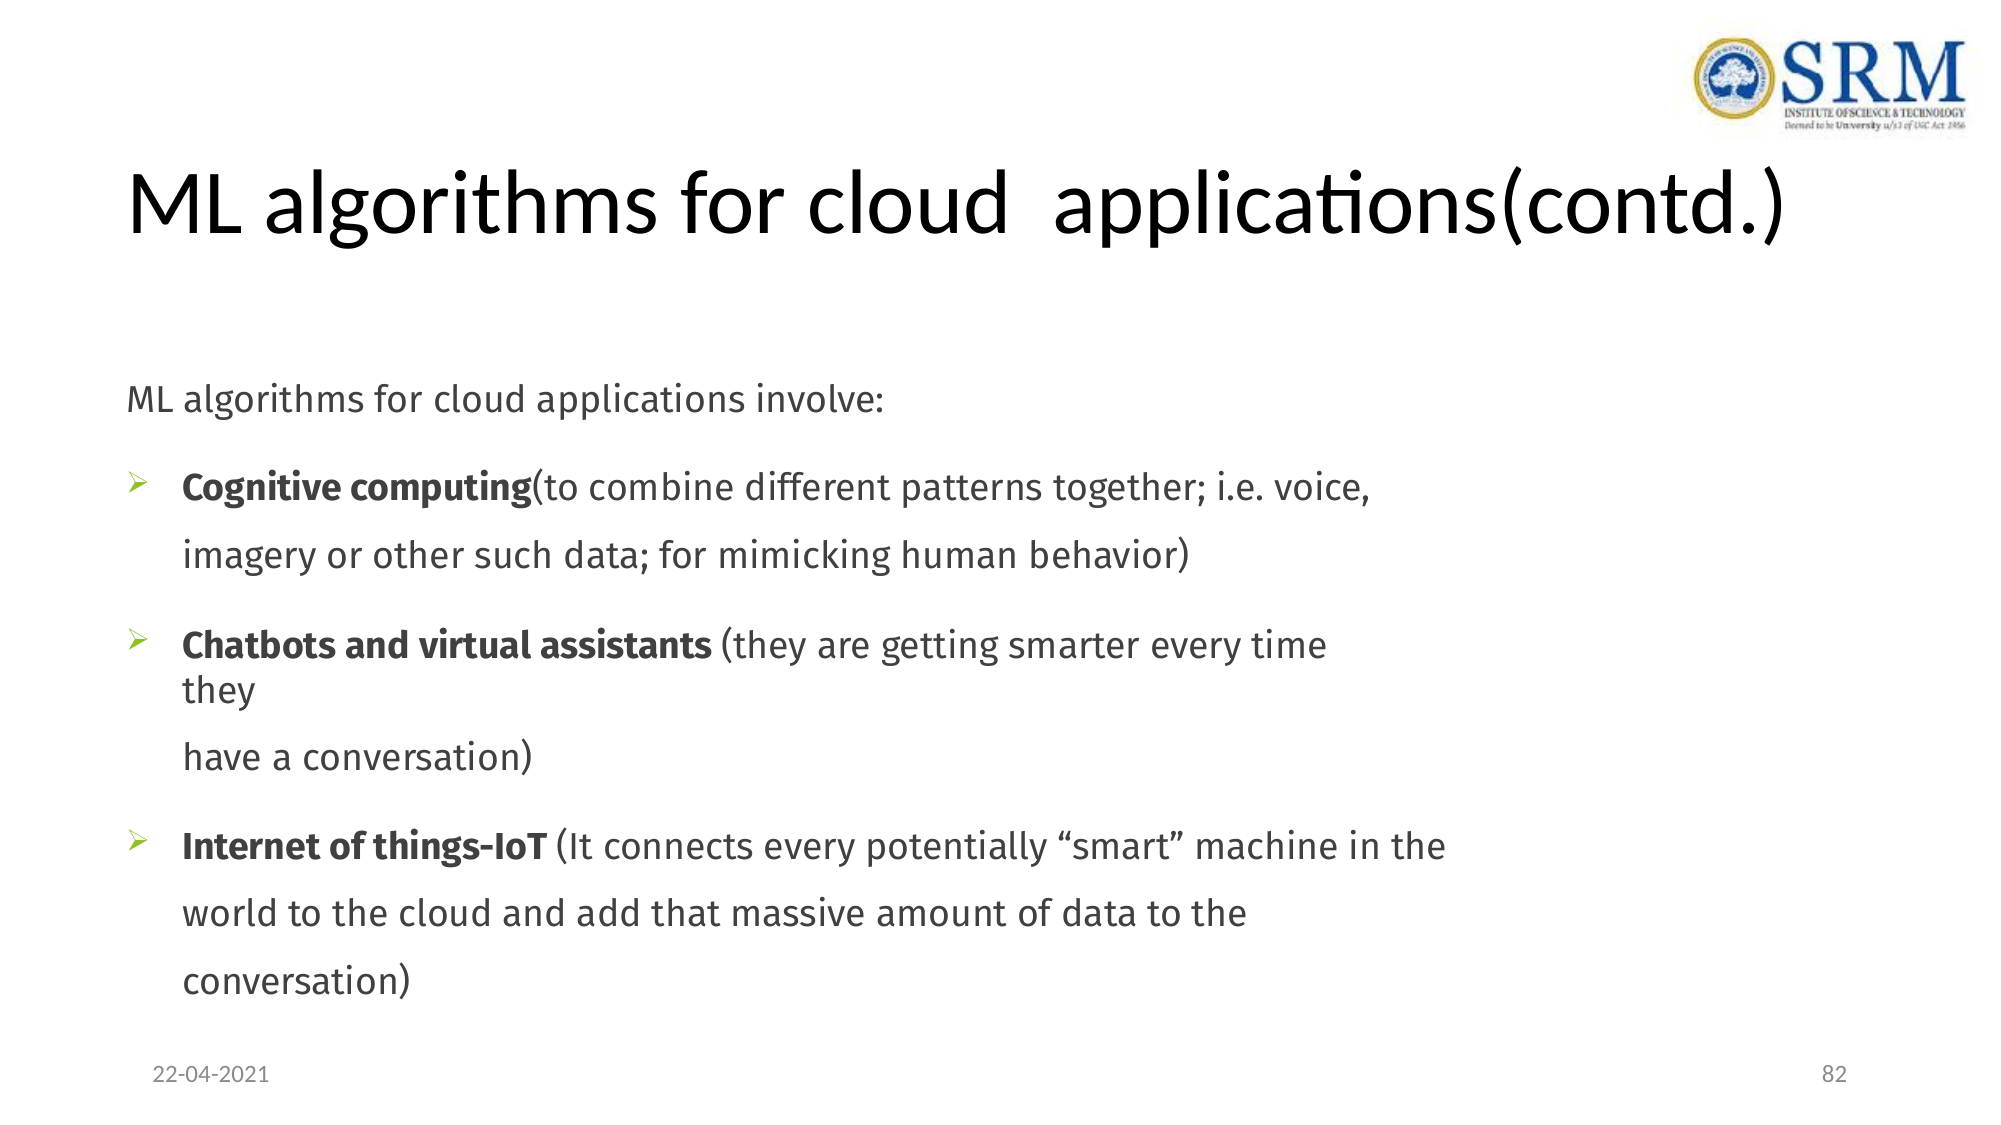

# ML algorithms for cloud  applications(contd.)
ML algorithms for cloud applications involve:
Cognitive computing(to combine different patterns together; i.e. voice,  imagery or other such data; for mimicking human behavior)

Chatbots and virtual assistants (they are getting smarter every time they
have a conversation)
Internet of things-IoT (It connects every potentially “smart” machine in the  world to the cloud and add that massive amount of data to the conversation)
22-04-2021
82